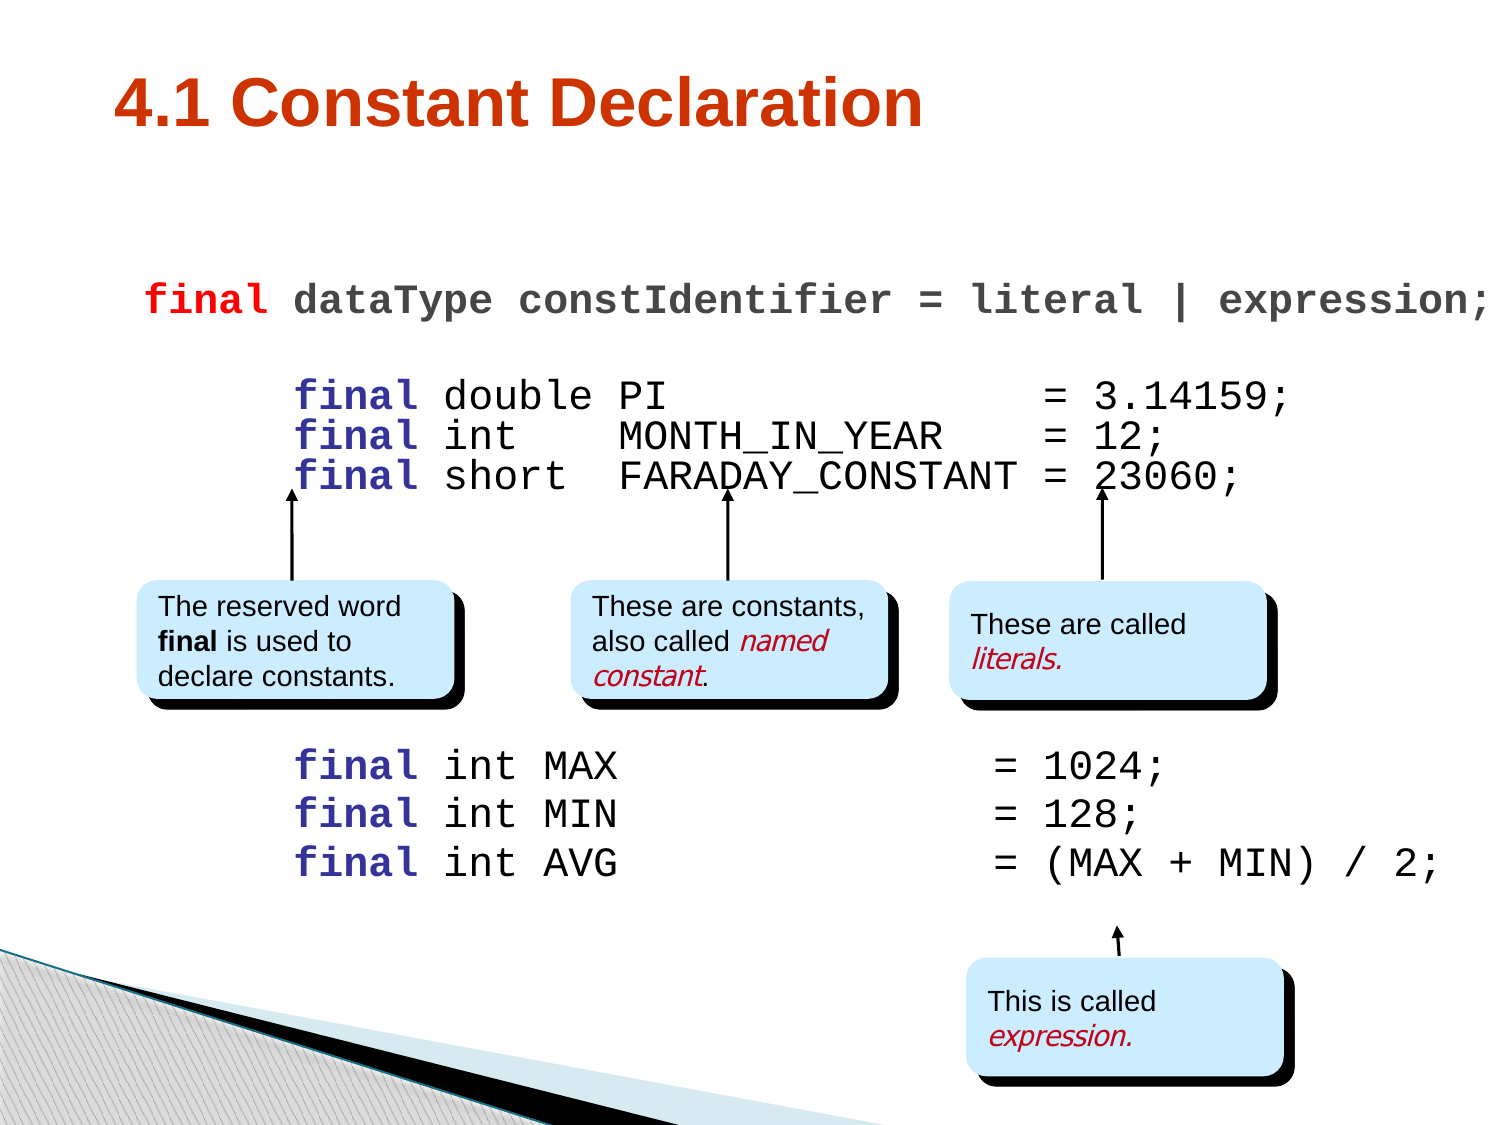

# 4.1 Constant Declaration

	final dataType constIdentifier = literal | expression;
		final double PI               = 3.14159;
	final int    MONTH_IN_YEAR    = 12;
	final short  FARADAY_CONSTANT = 23060;

		final int MAX               = 1024;
		final int MIN               = 128;
		final int AVG               = (MAX + MIN) / 2;

These are called literals.

The reserved word final is used to declare constants.

These are constants, also called named constant.

This is called expression.